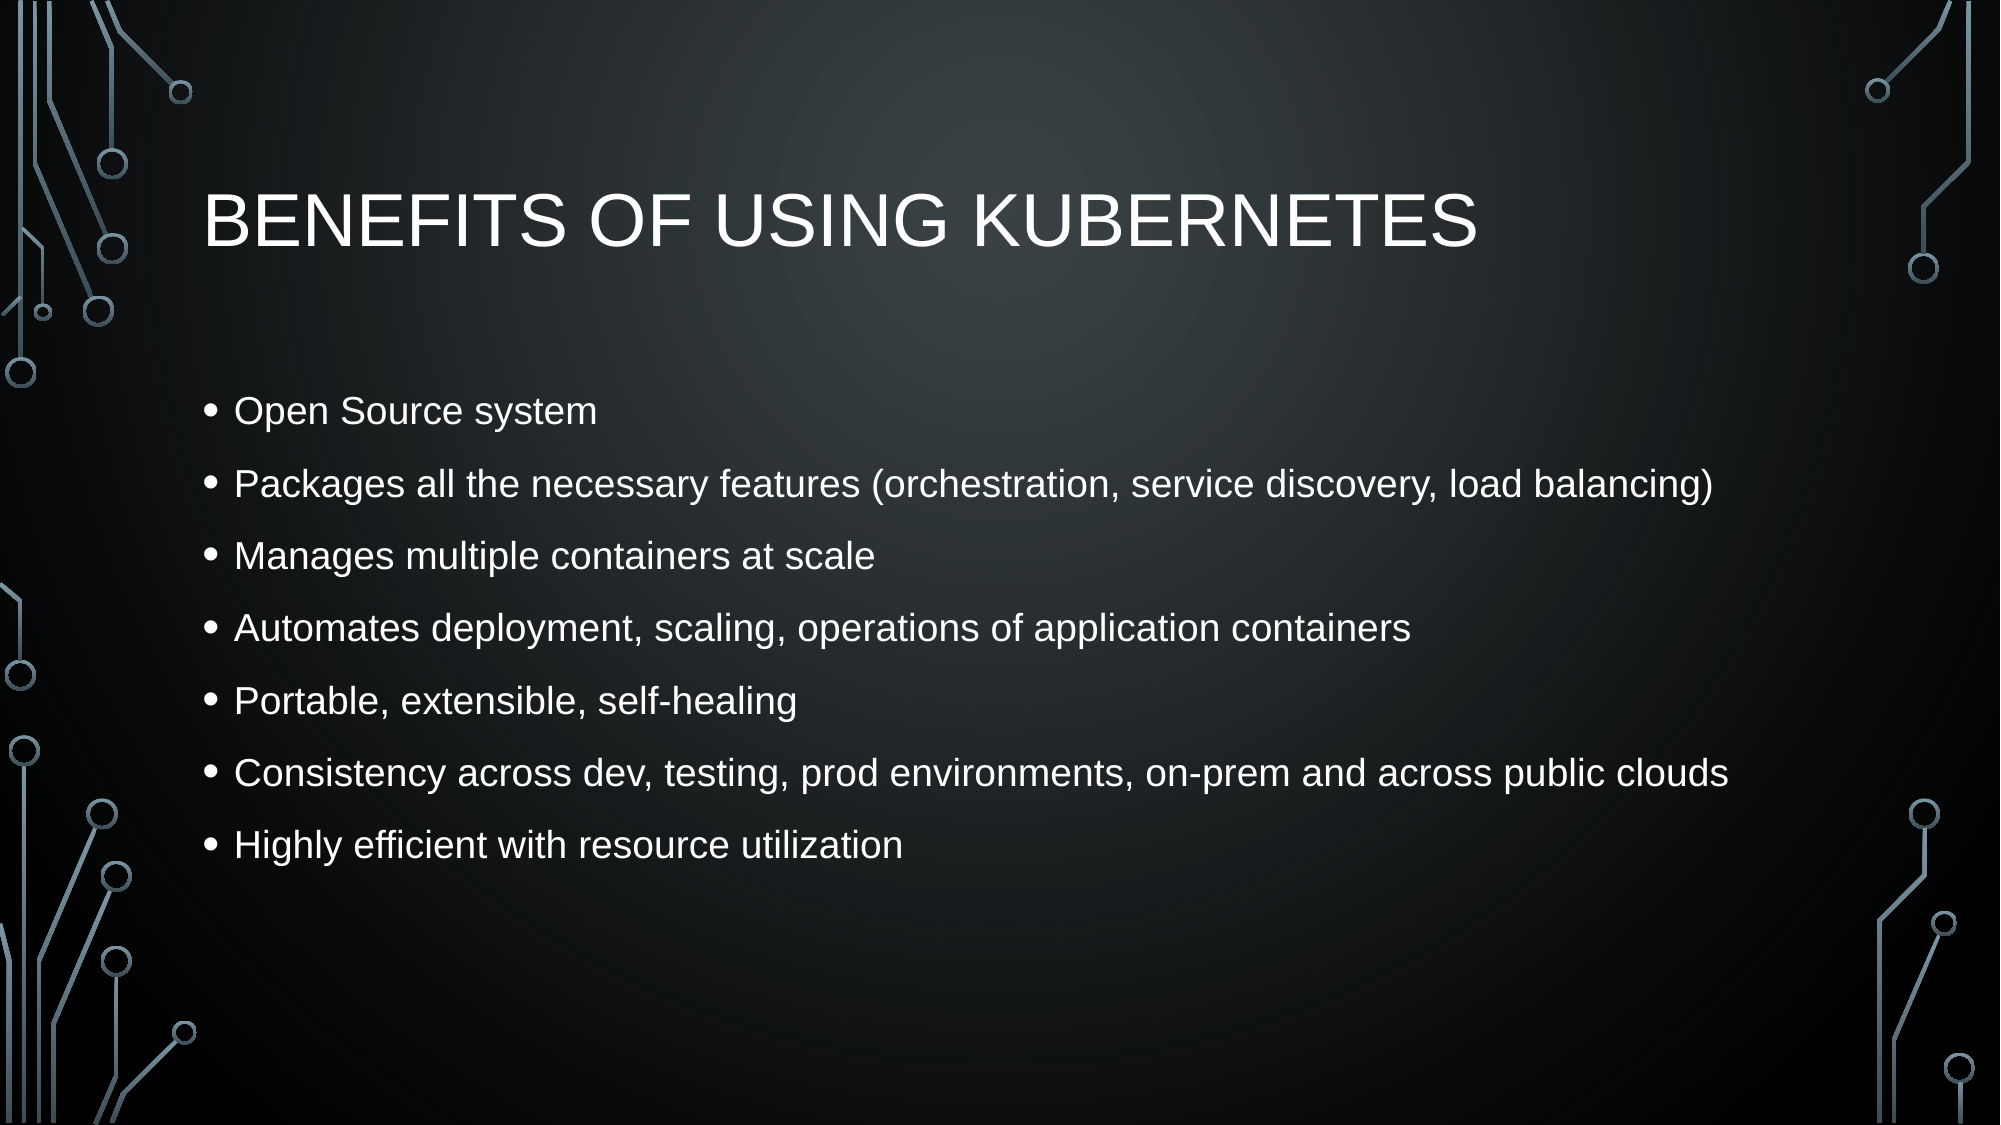

# Benefits of Using Kubernetes
Open Source system
Packages all the necessary features (orchestration, service discovery, load balancing)
Manages multiple containers at scale
Automates deployment, scaling, operations of application containers
Portable, extensible, self-healing
Consistency across dev, testing, prod environments, on-prem and across public clouds
Highly efficient with resource utilization